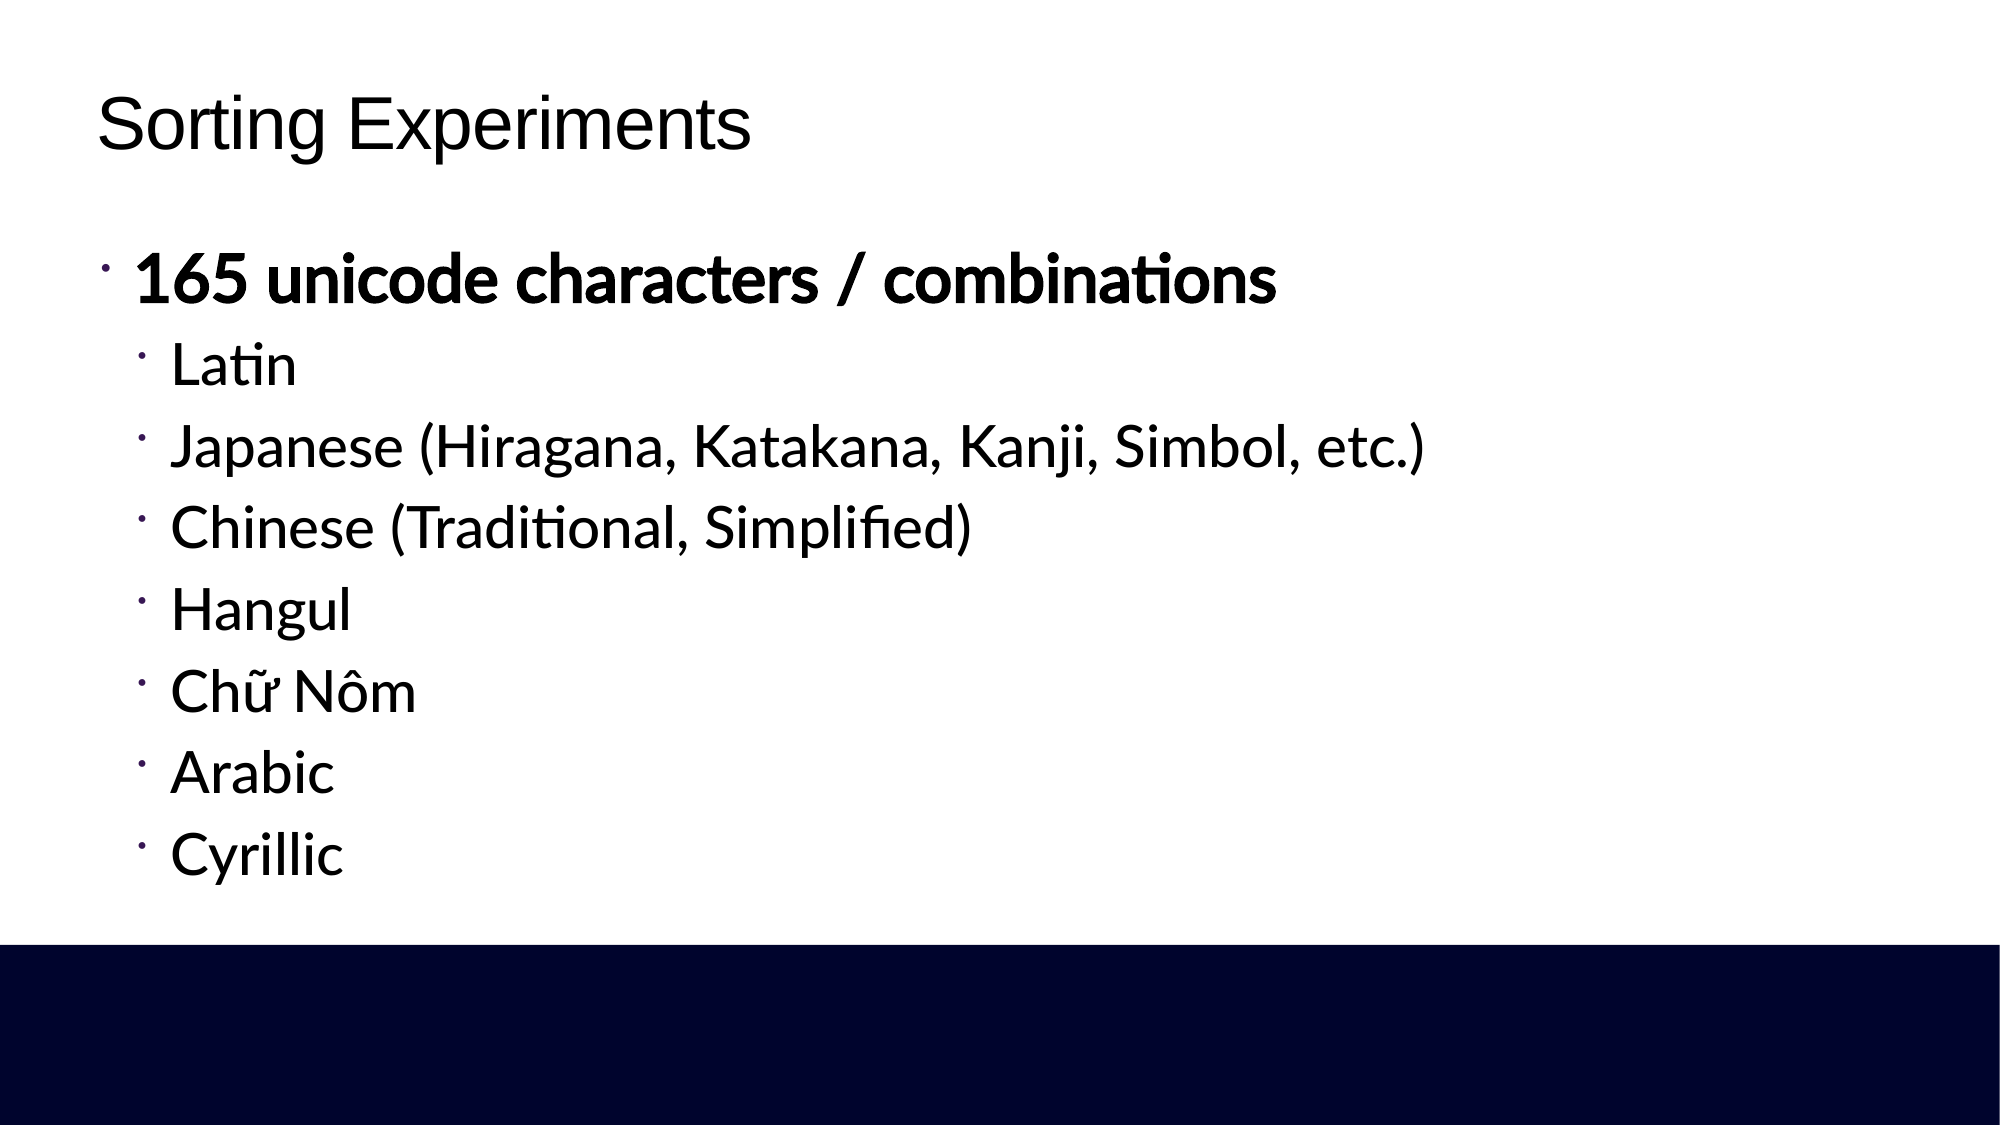

# Sorting Experiments
165 unicode characters / combinations
Latin
Japanese (Hiragana, Katakana, Kanji, Simbol, etc.)
Chinese (Traditional, Simplified)
Hangul
Chữ Nôm
Arabic
Cyrillic